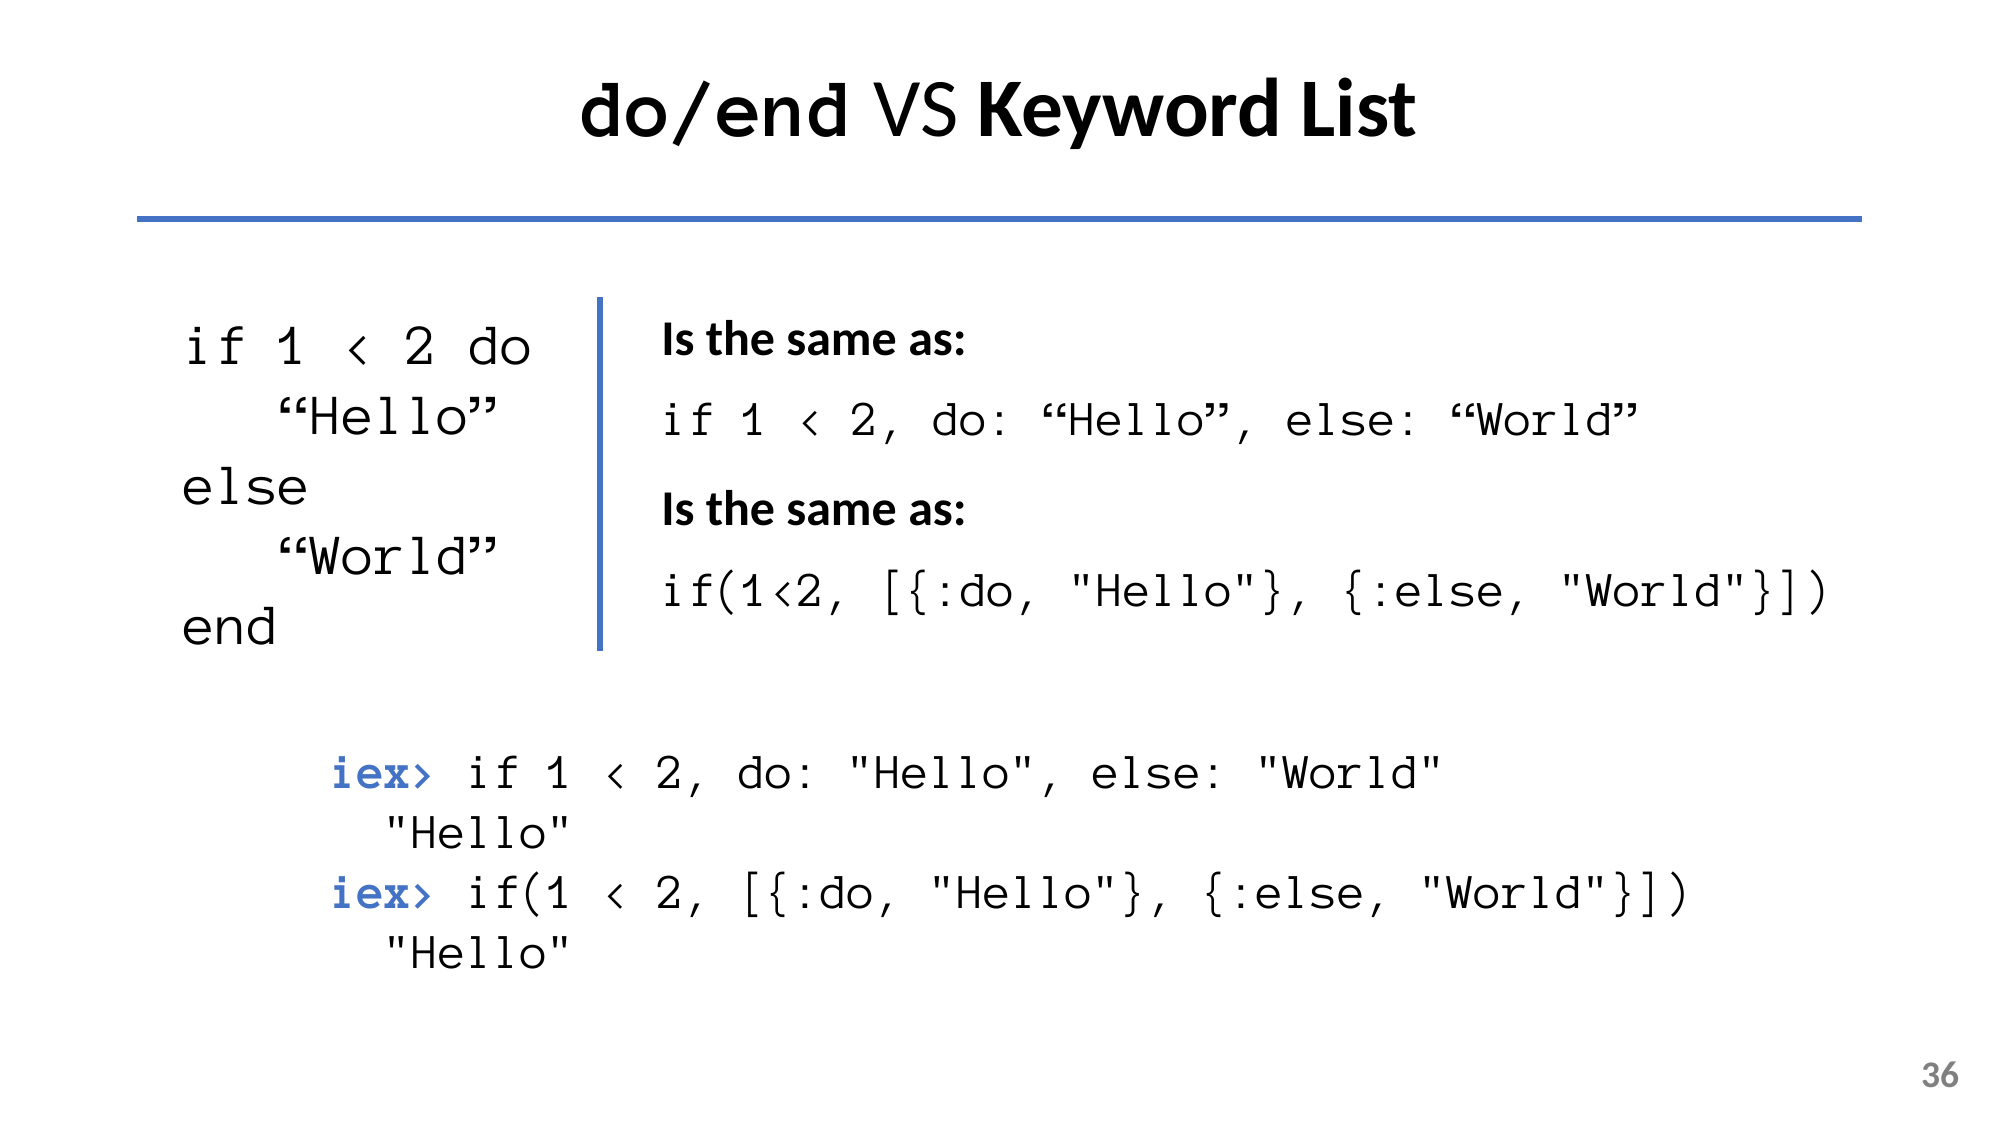

do/end VS Keyword List
if 1 < 2 do
   “Hello”
else
   “World”
end
Is the same as:
if 1 < 2, do: “Hello”, else: “World”
Is the same as:
if(1<2, [{:do, "Hello"}, {:else, "World"}])
iex> if 1 < 2, do: "Hello", else: "World"
  "Hello"
iex> if(1 < 2, [{:do, "Hello"}, {:else, "World"}])
  "Hello"
36